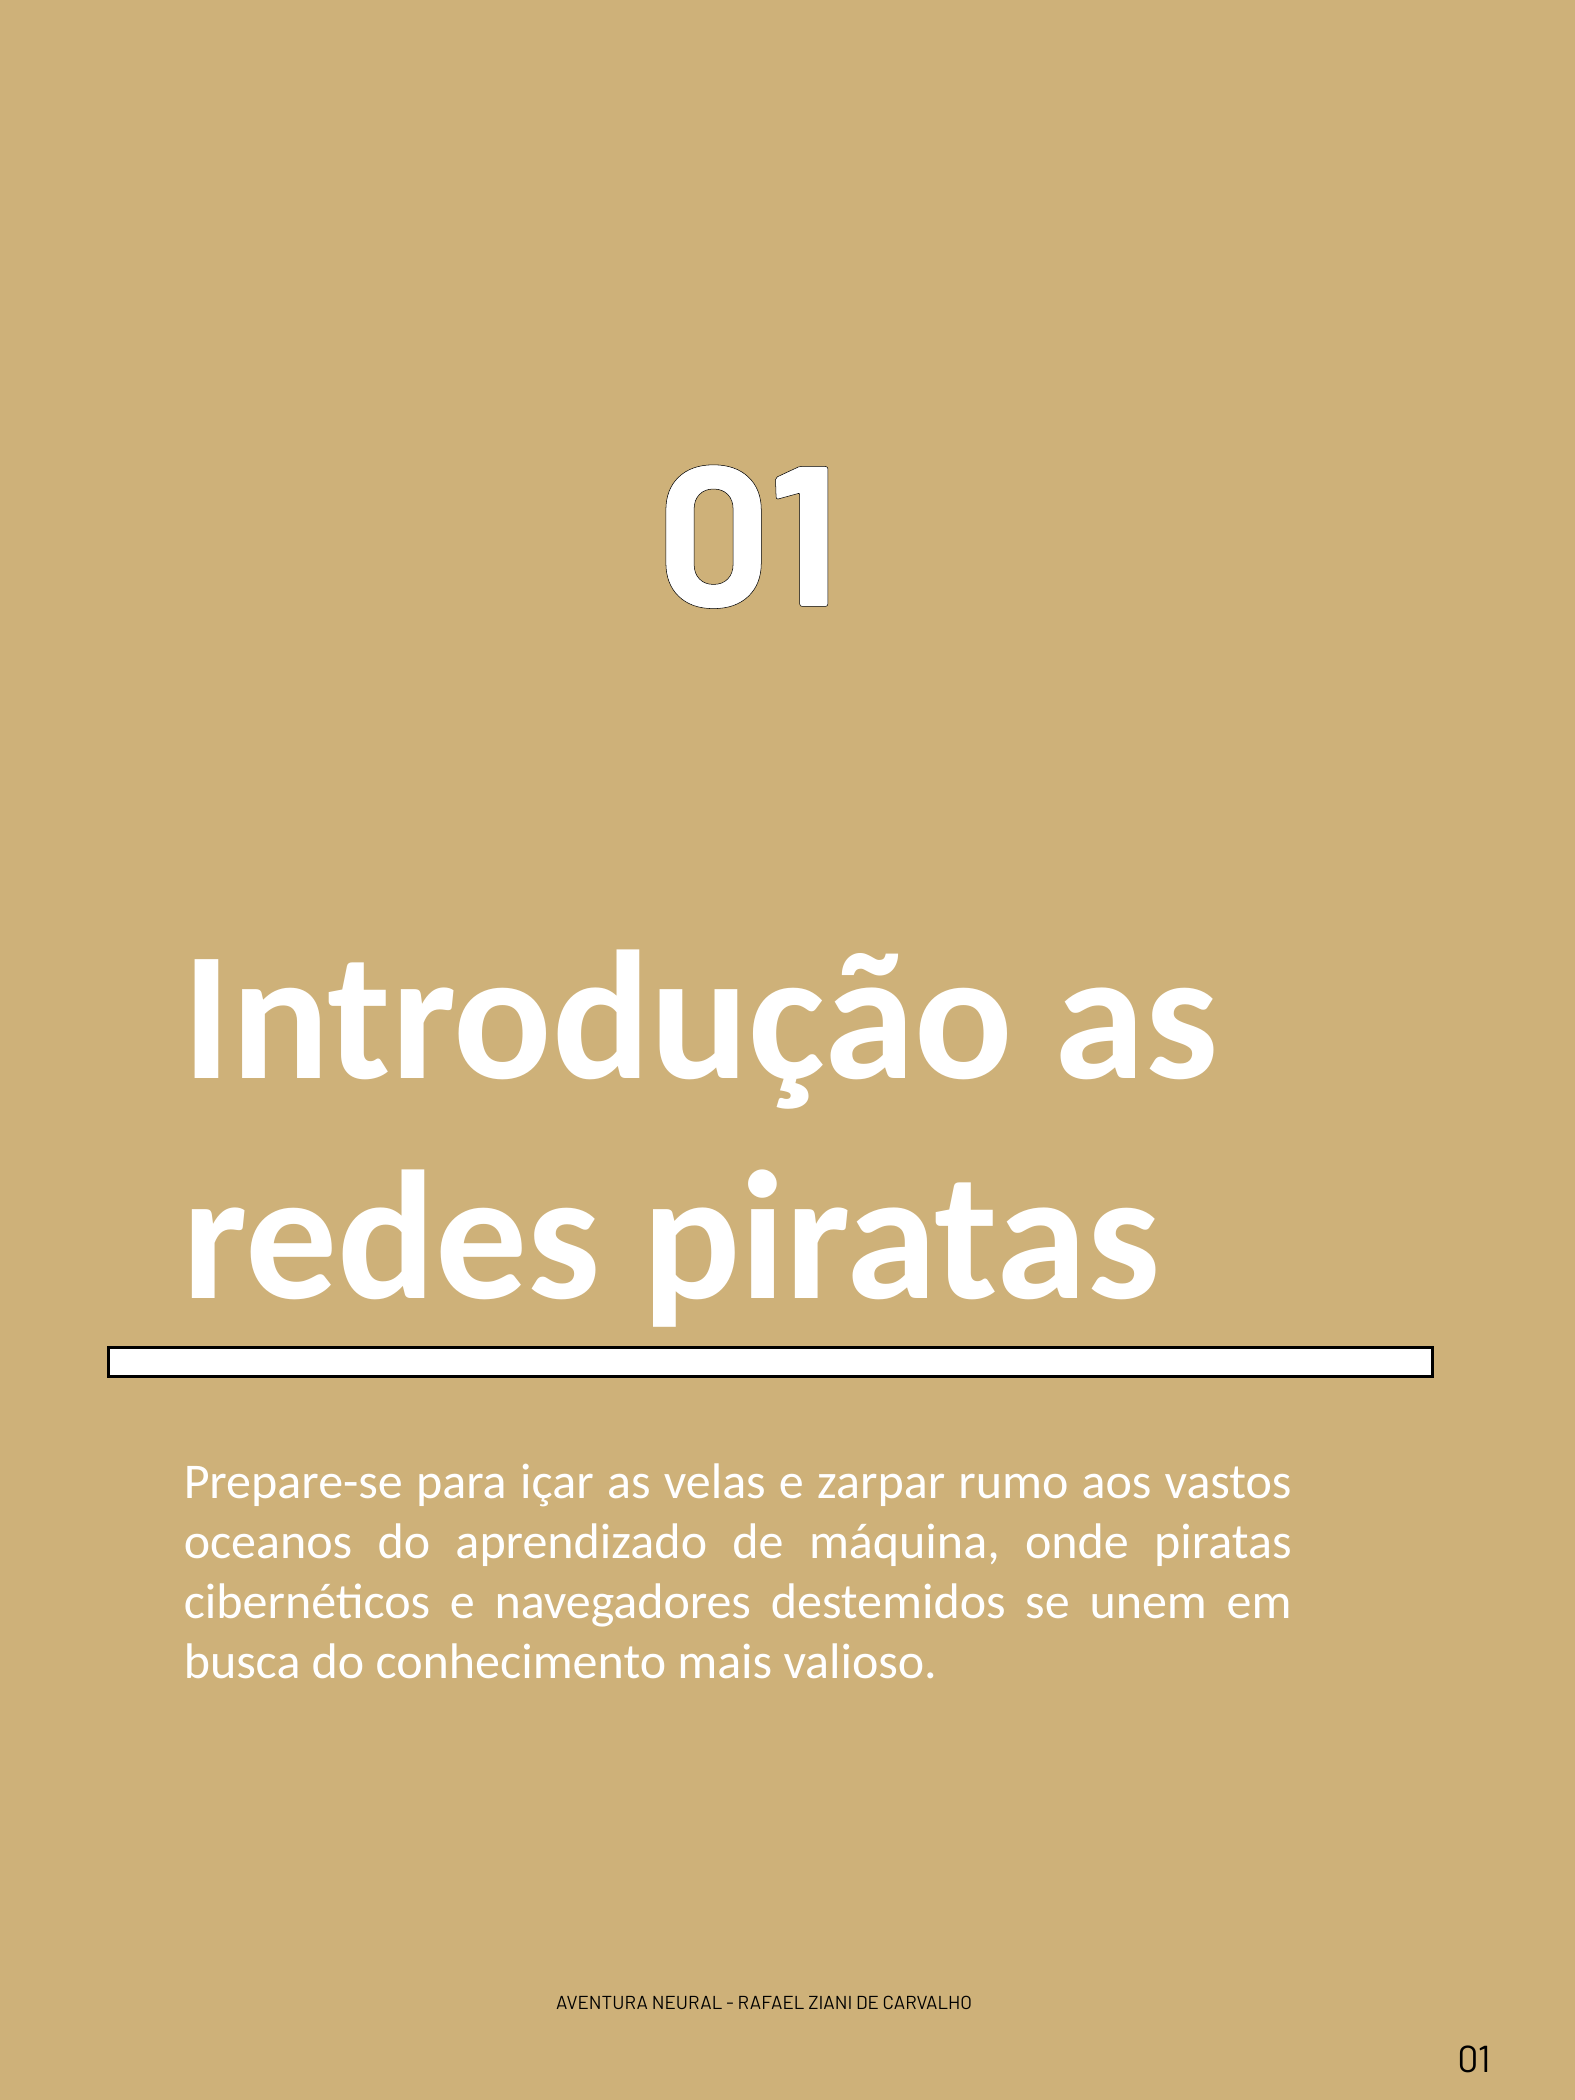

01
Introdução as redes piratas

Prepare-se para içar as velas e zarpar rumo aos vastos oceanos do aprendizado de máquina, onde piratas cibernéticos e navegadores destemidos se unem em busca do conhecimento mais valioso.
AVENTURA NEURAL - RAFAEL ZIANI DE CARVALHO
01